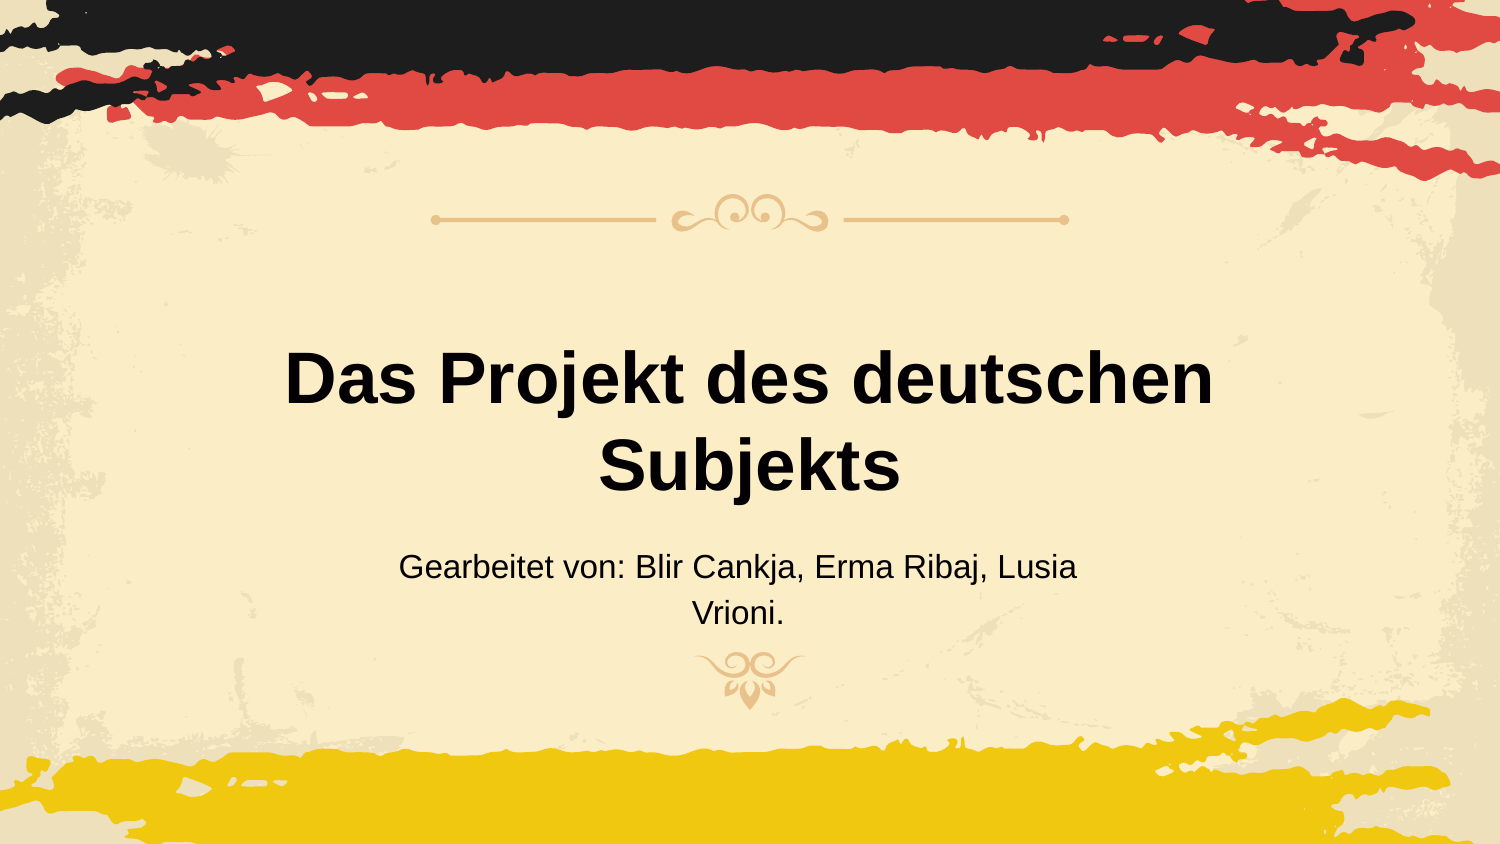

# Das Projekt des deutschen Subjekts
Gearbeitet von: Blir Cankja, Erma Ribaj, Lusia Vrioni.